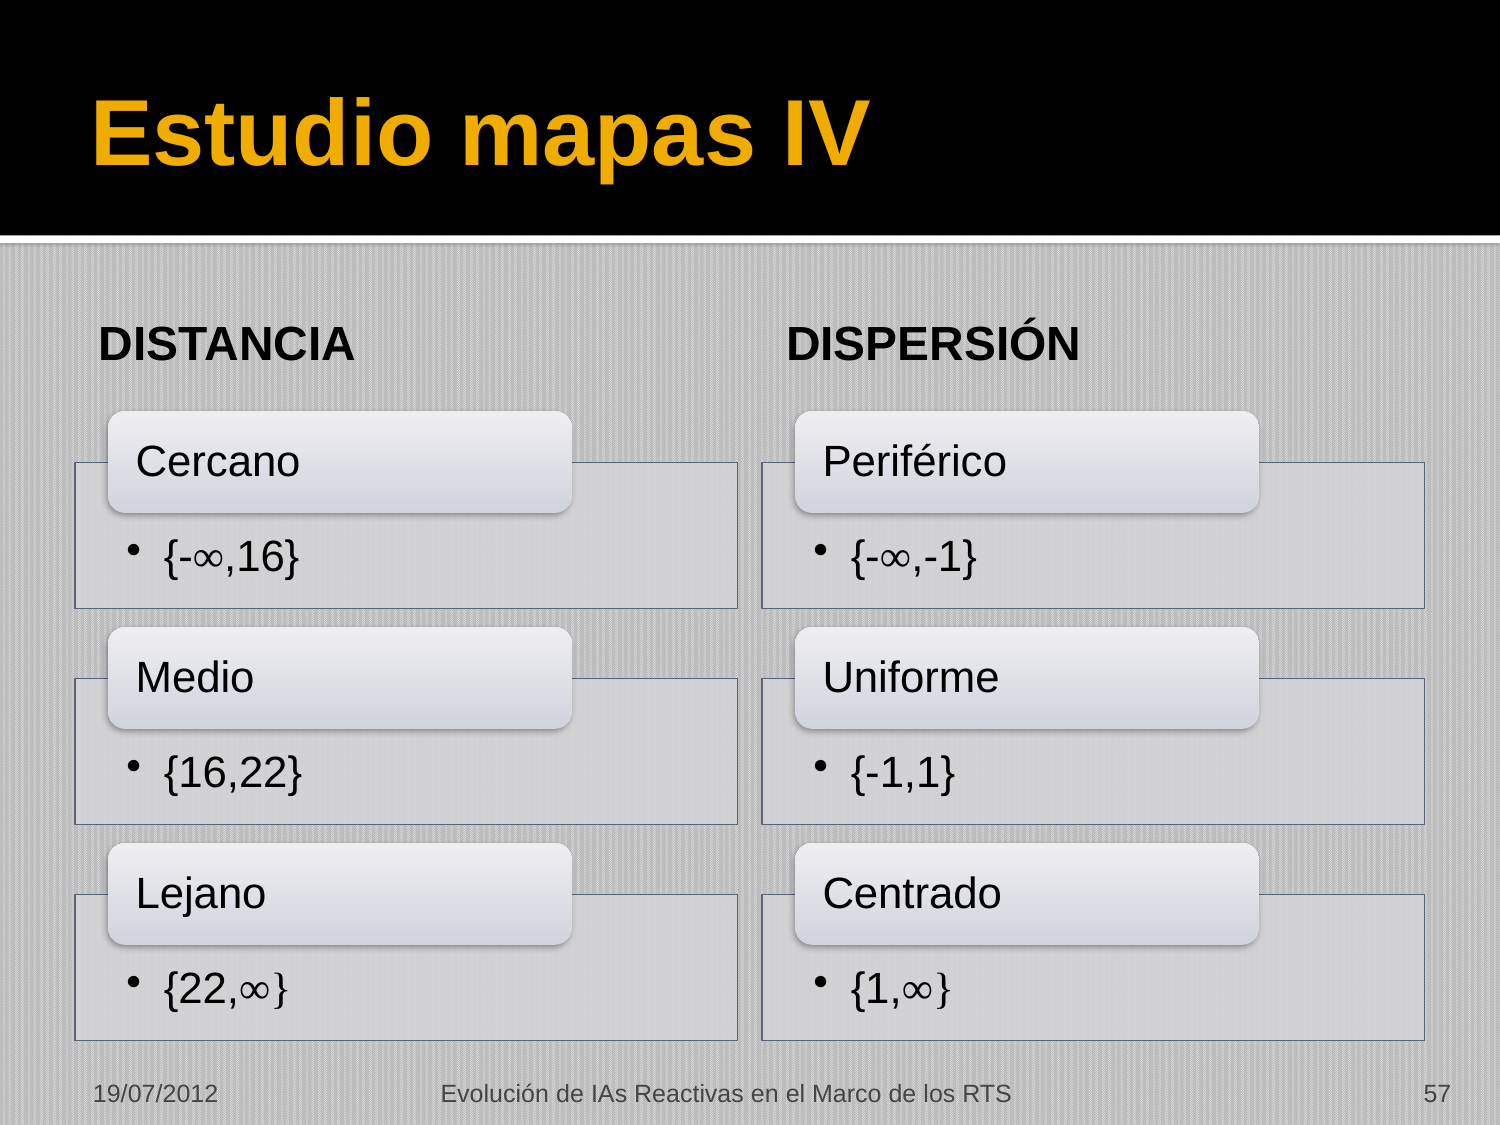

# Estudio mapas IV
distancia
Dispersión
{-∞,16}
Cercano
{16,22}
Medio
{22,∞}
Lejano
{-∞,-1}
Periférico
{-1,1}
Uniforme
{1,∞}
Centrado
19/07/2012
Evolución de IAs Reactivas en el Marco de los RTS
57